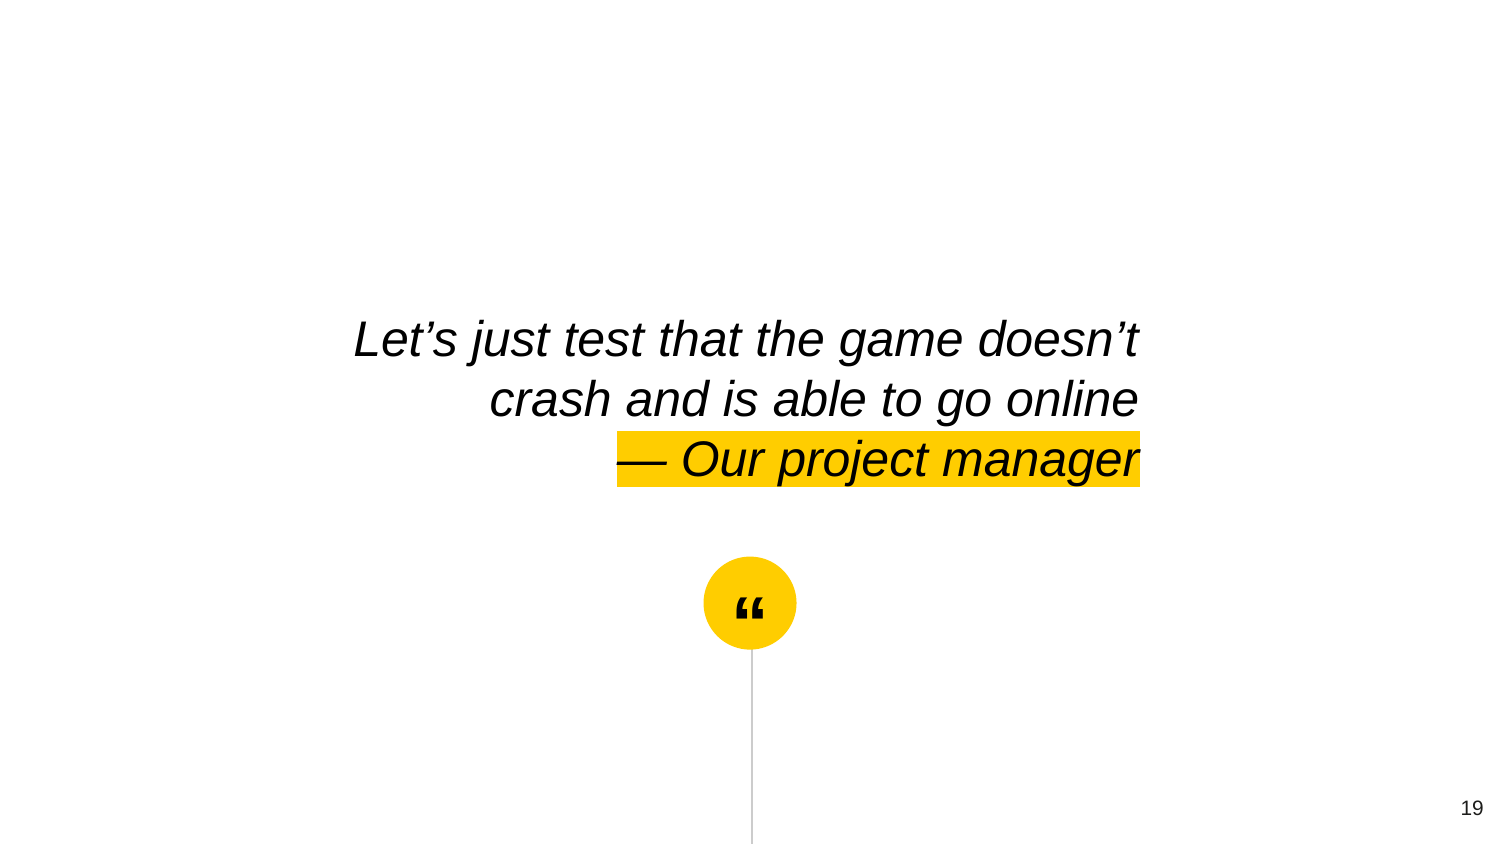

Let’s just test that the game doesn’t crash and is able to go online
— Our project manager
19